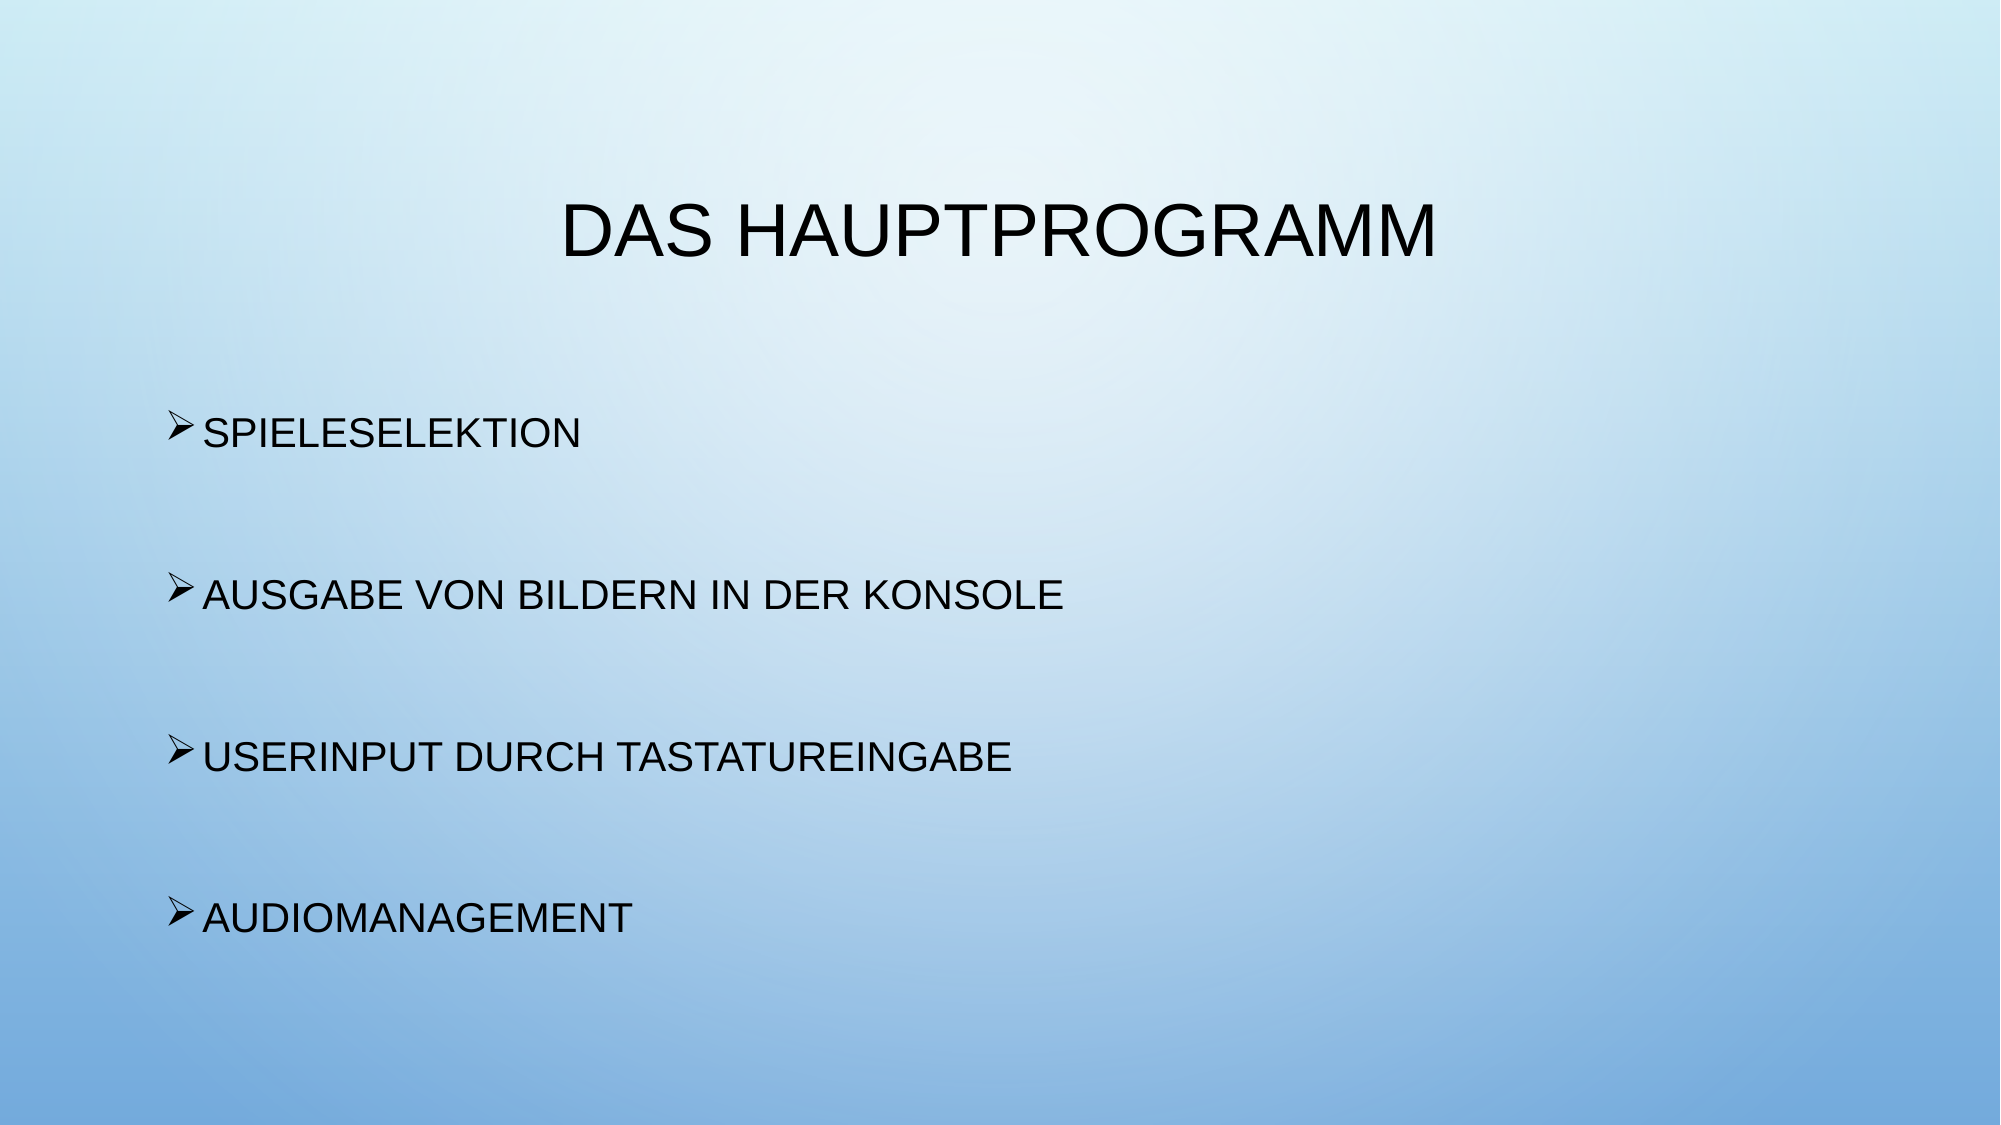

# Das Hauptprogramm
SpieleSelektion

Ausgabe von Bildern in der Konsole

Userinput durch Tastatureingabe

Audiomanagement